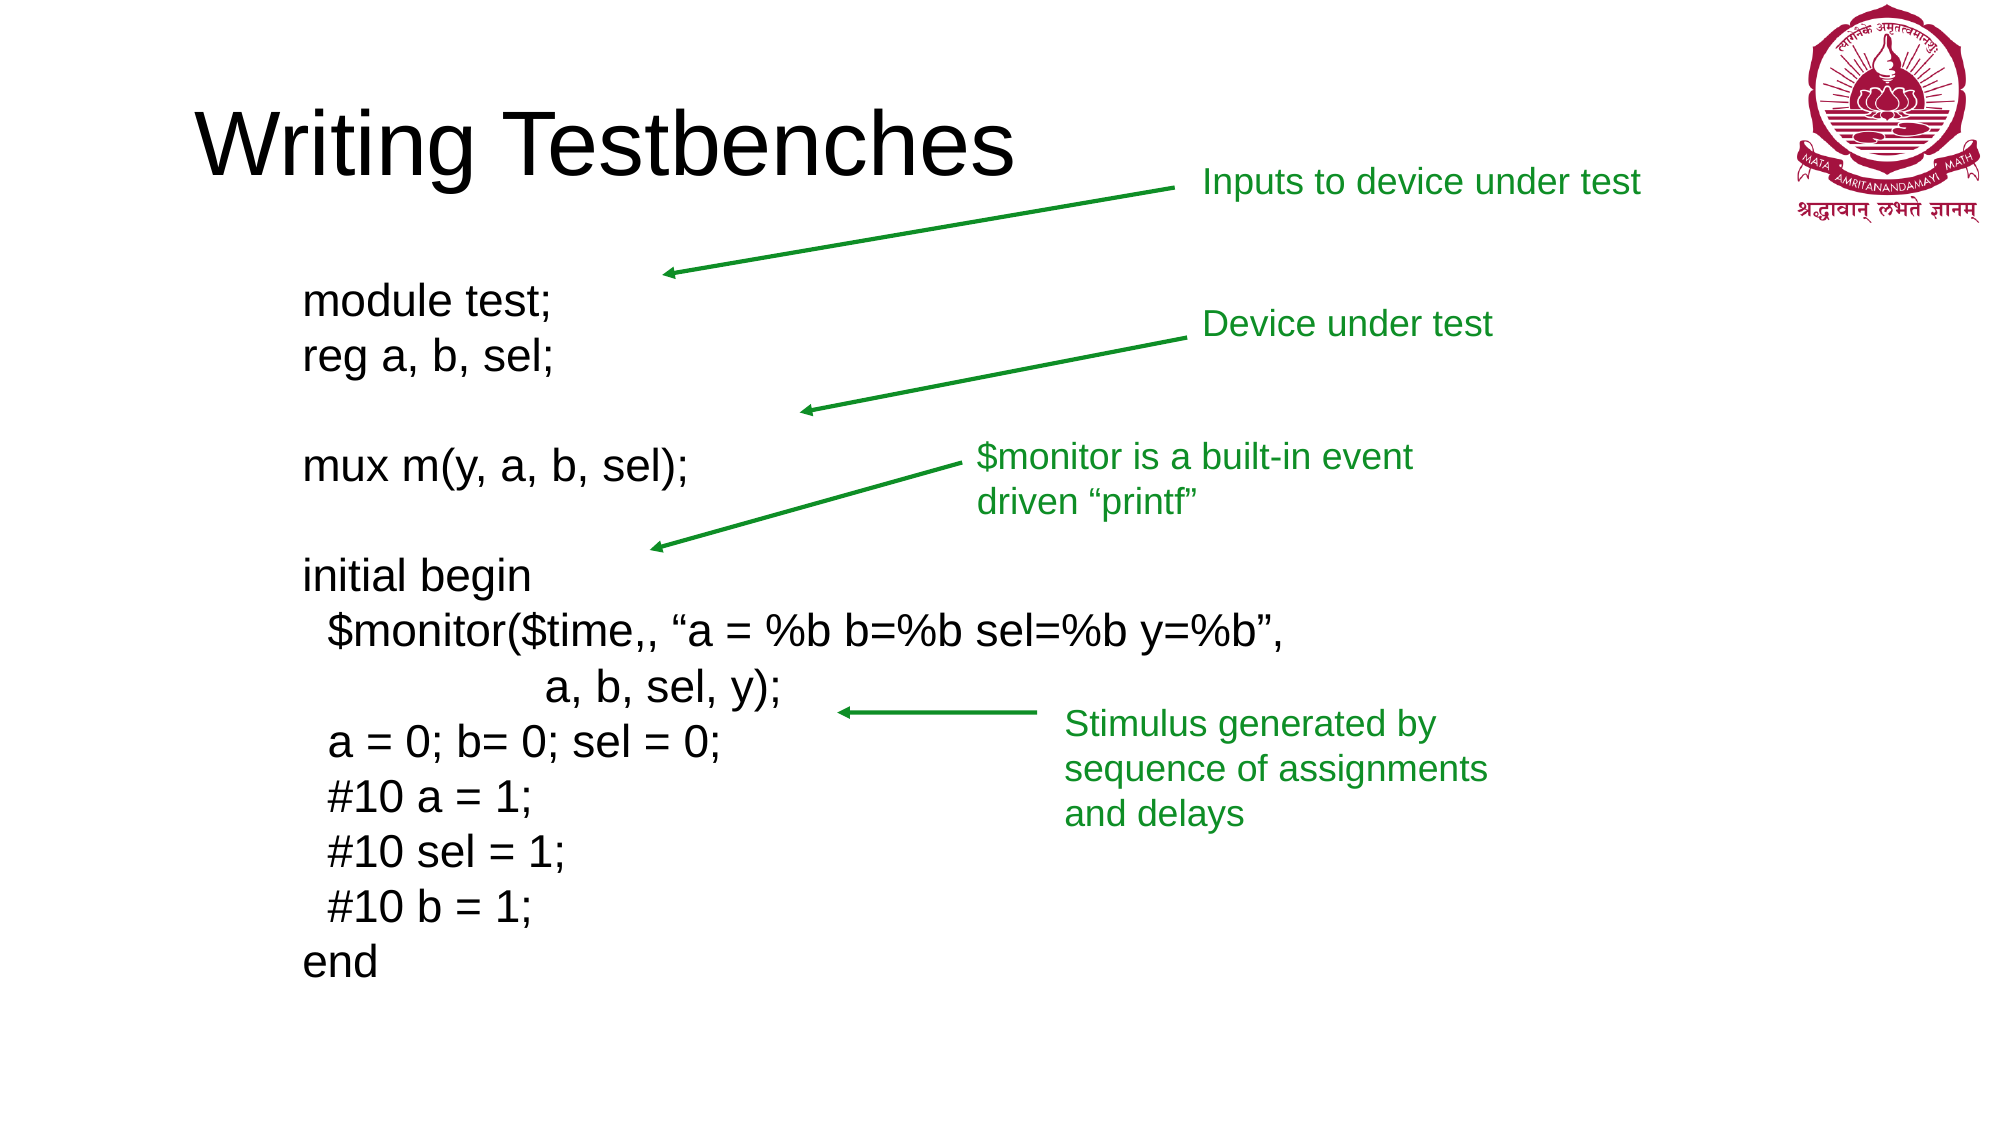

# Writing Testbenches
Inputs to device under test

module test;
reg a, b, sel;

mux m(y, a, b, sel);

initial begin
  $monitor($time,, “a = %b b=%b sel=%b y=%b”,
                   a, b, sel, y);
  a = 0; b= 0; sel = 0;
  #10 a = 1;
  #10 sel = 1;
  #10 b = 1;
end

Device under test

$monitor is a built-in event driven “printf”

Stimulus generated by sequence of assignments and delays